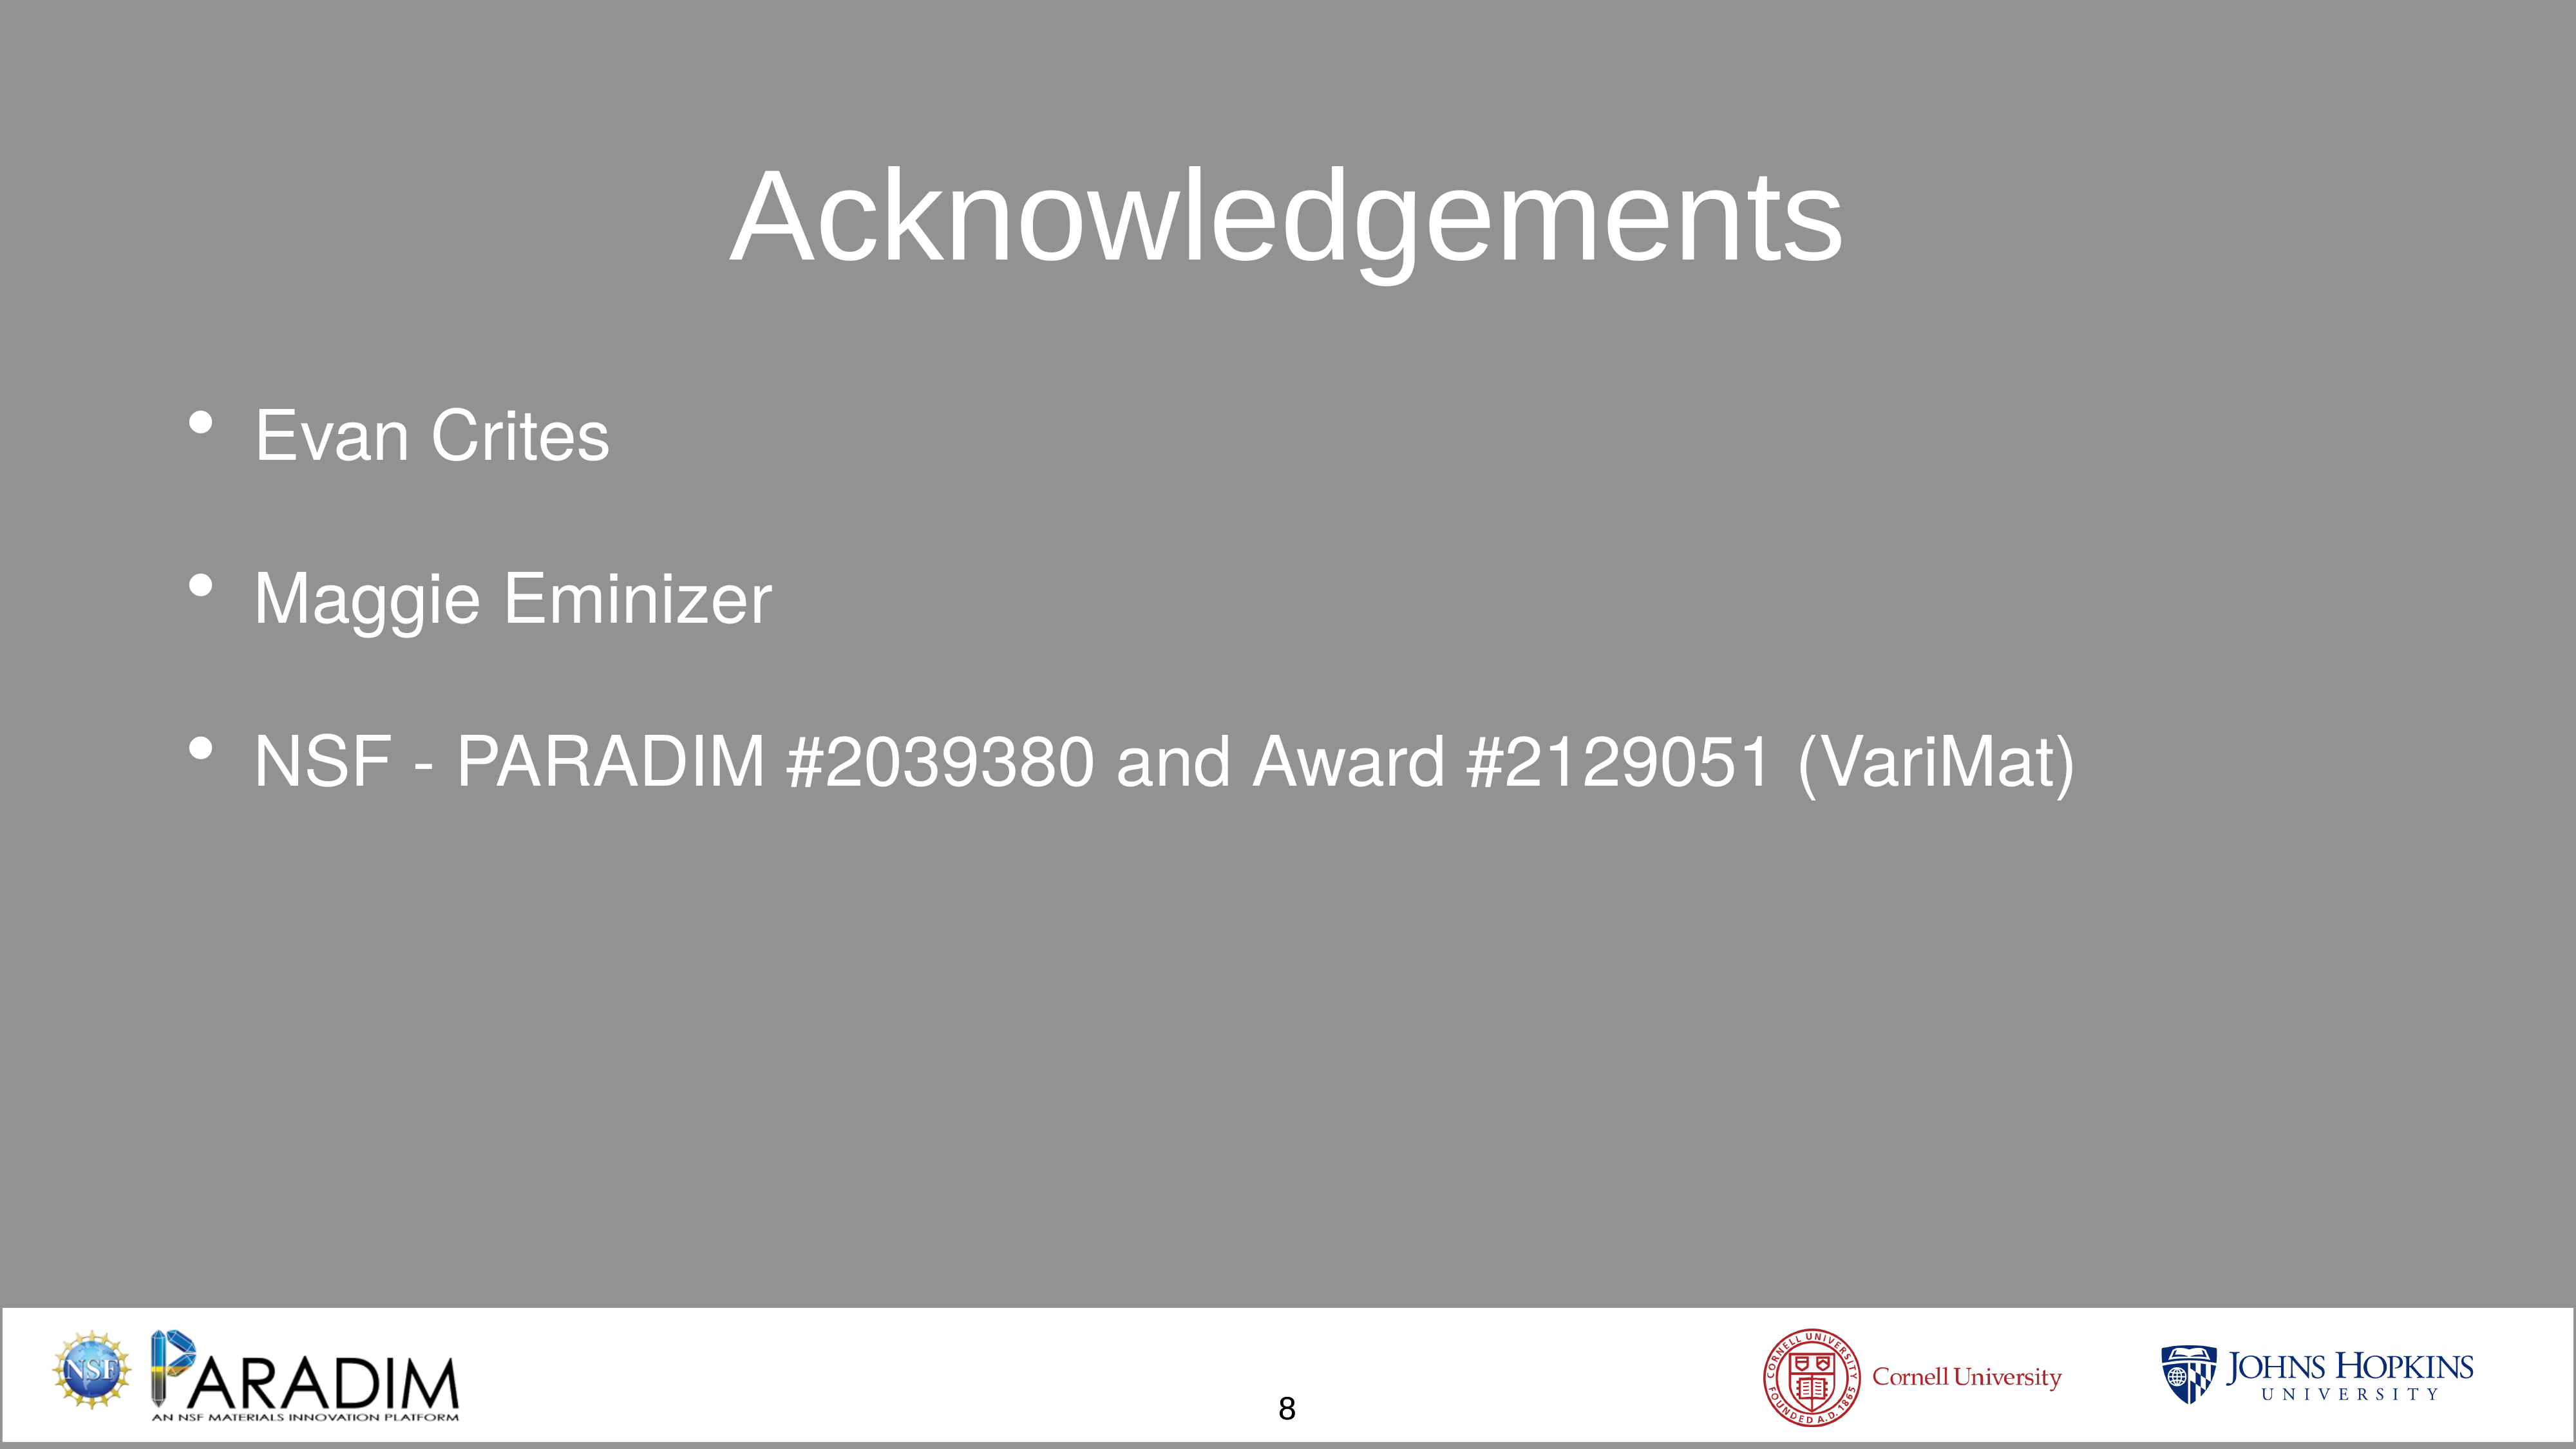

Acknowledgements
Evan Crites
Maggie Eminizer
NSF - PARADIM #2039380 and Award #2129051 (VariMat)
8
8